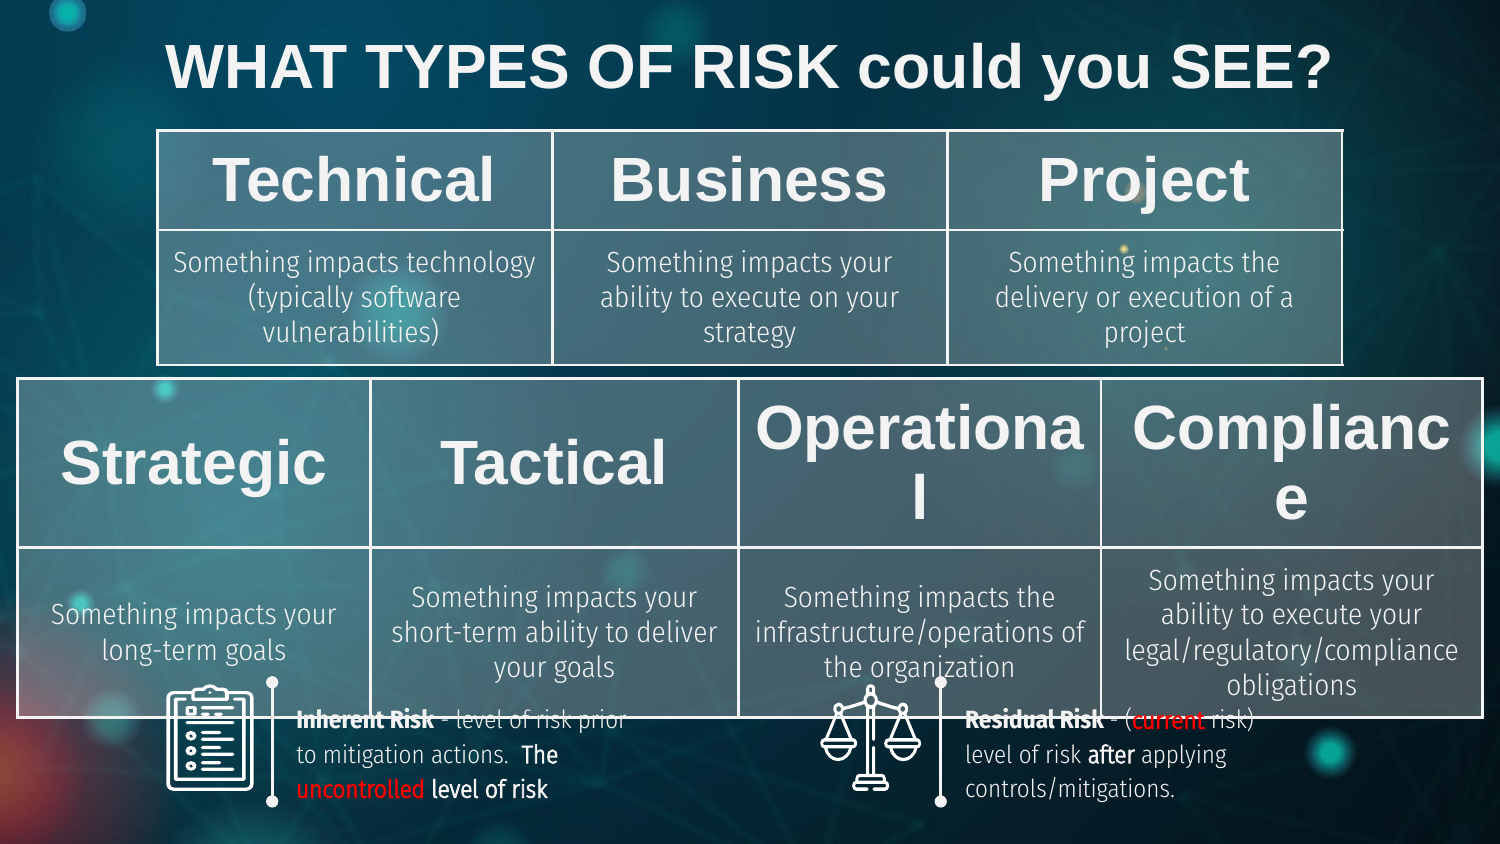

# WHAT TYPES OF RISK could you SEE?

| Technical | Business | Project |
| --- | --- | --- |
| Something impacts technology (typically software vulnerabilities) | Something impacts your ability to execute on your strategy | Something impacts the delivery or execution of a project |
| Strategic | Tactical | Operational | Compliance |
| --- | --- | --- | --- |
| Something impacts your long-term goals | Something impacts your short-term ability to deliver your goals | Something impacts the infrastructure/operations of the organization | Something impacts your ability to execute your legal/regulatory/compliance obligations |
Inherent Risk - level of risk prior to mitigation actions.  The uncontrolled level of risk

Residual Risk - (current risk) level of risk after applying controls/mitigations.